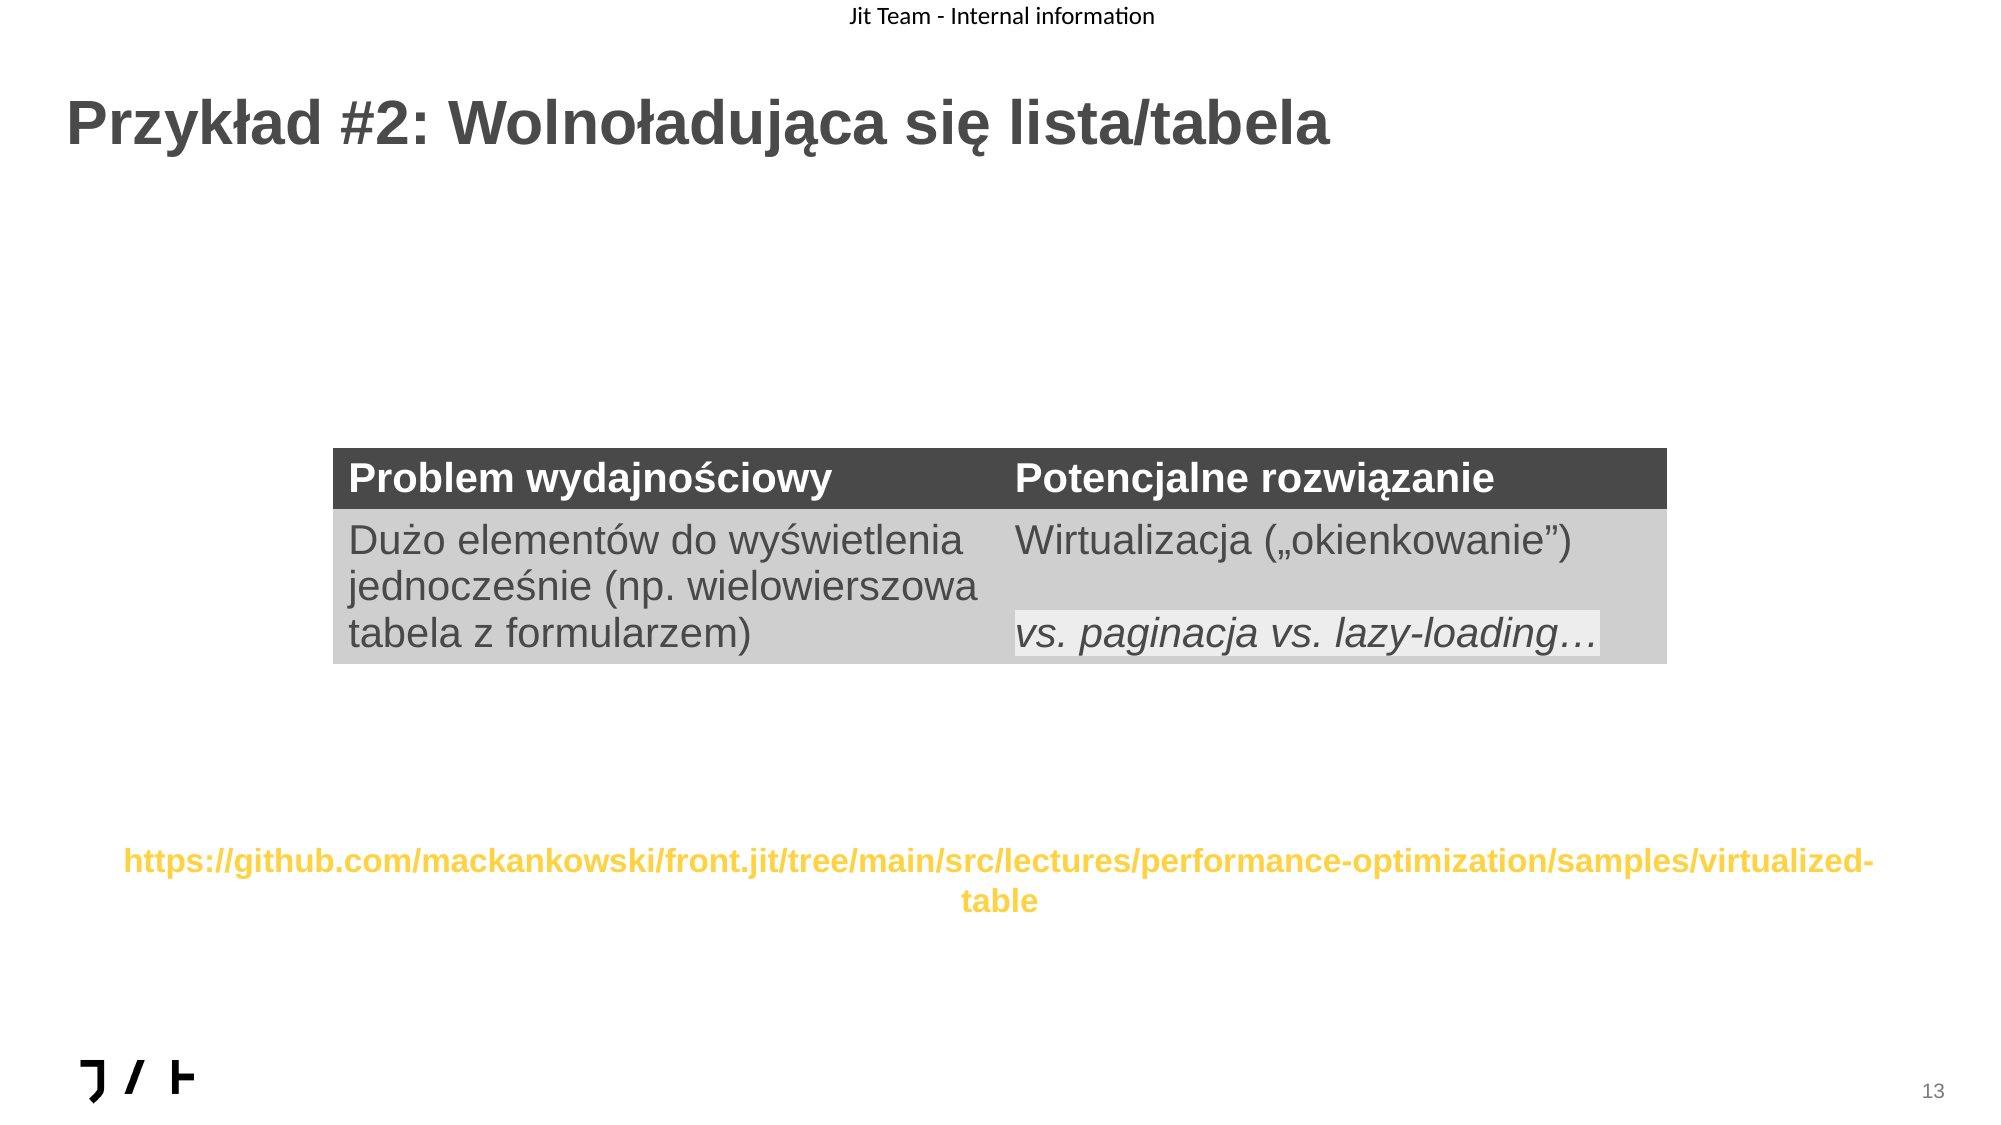

# Przykład #2: Wolnoładująca się lista/tabela
| Problem wydajnościowy | Potencjalne rozwiązanie |
| --- | --- |
| Dużo elementów do wyświetlenia jednocześnie (np. wielowierszowa tabela z formularzem) | Wirtualizacja („okienkowanie”) vs. paginacja vs. lazy-loading… |
https://github.com/mackankowski/front.jit/tree/main/src/lectures/performance-optimization/samples/virtualized-table
13